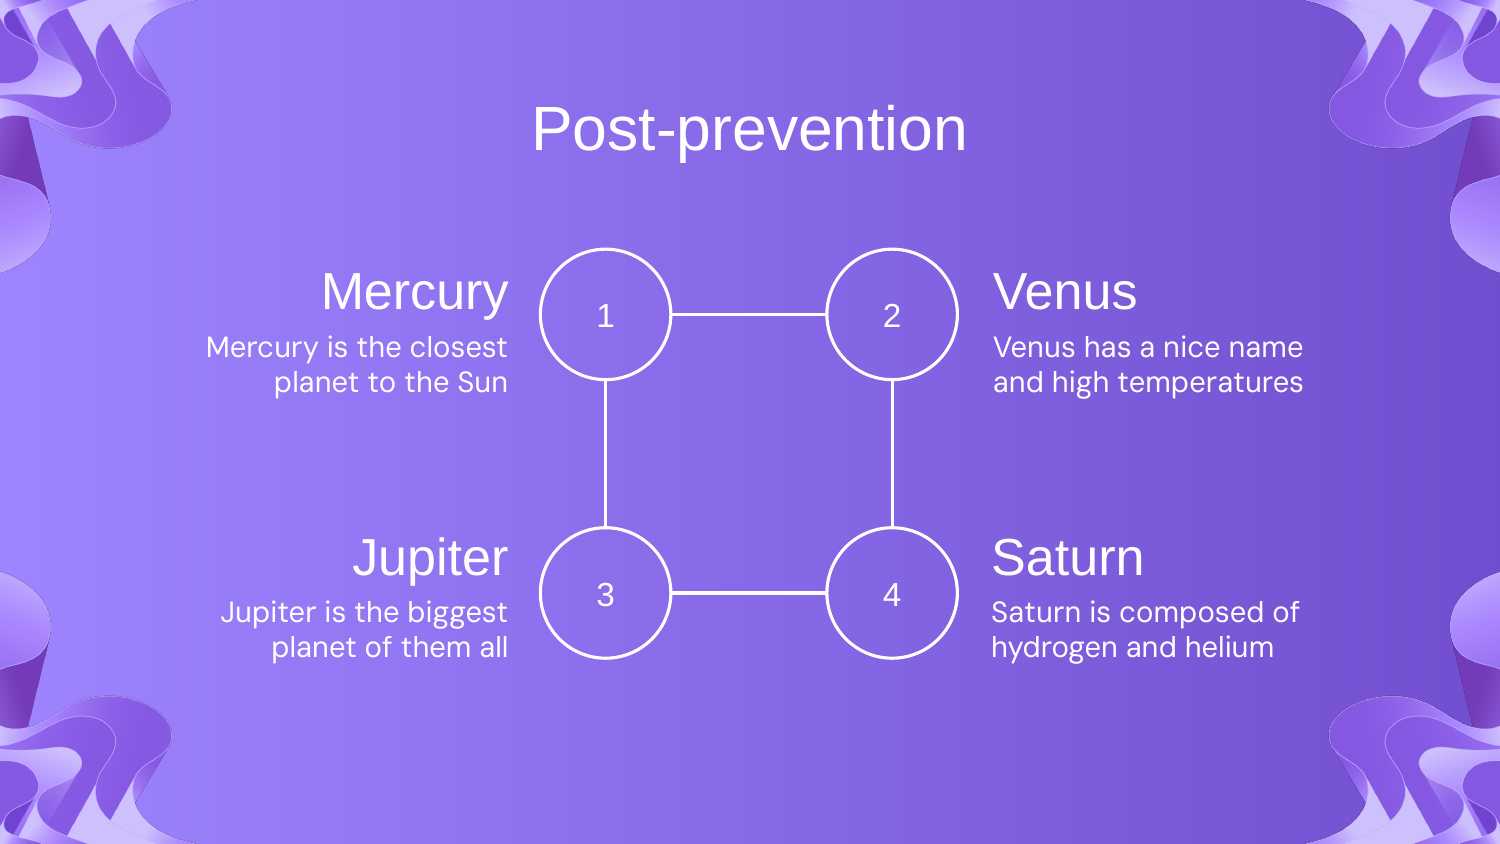

# Post-prevention
Mercury
Venus
1
2
Mercury is the closest planet to the Sun
Venus has a nice name and high temperatures
Jupiter
Saturn
3
4
Jupiter is the biggest planet of them all
Saturn is composed of hydrogen and helium